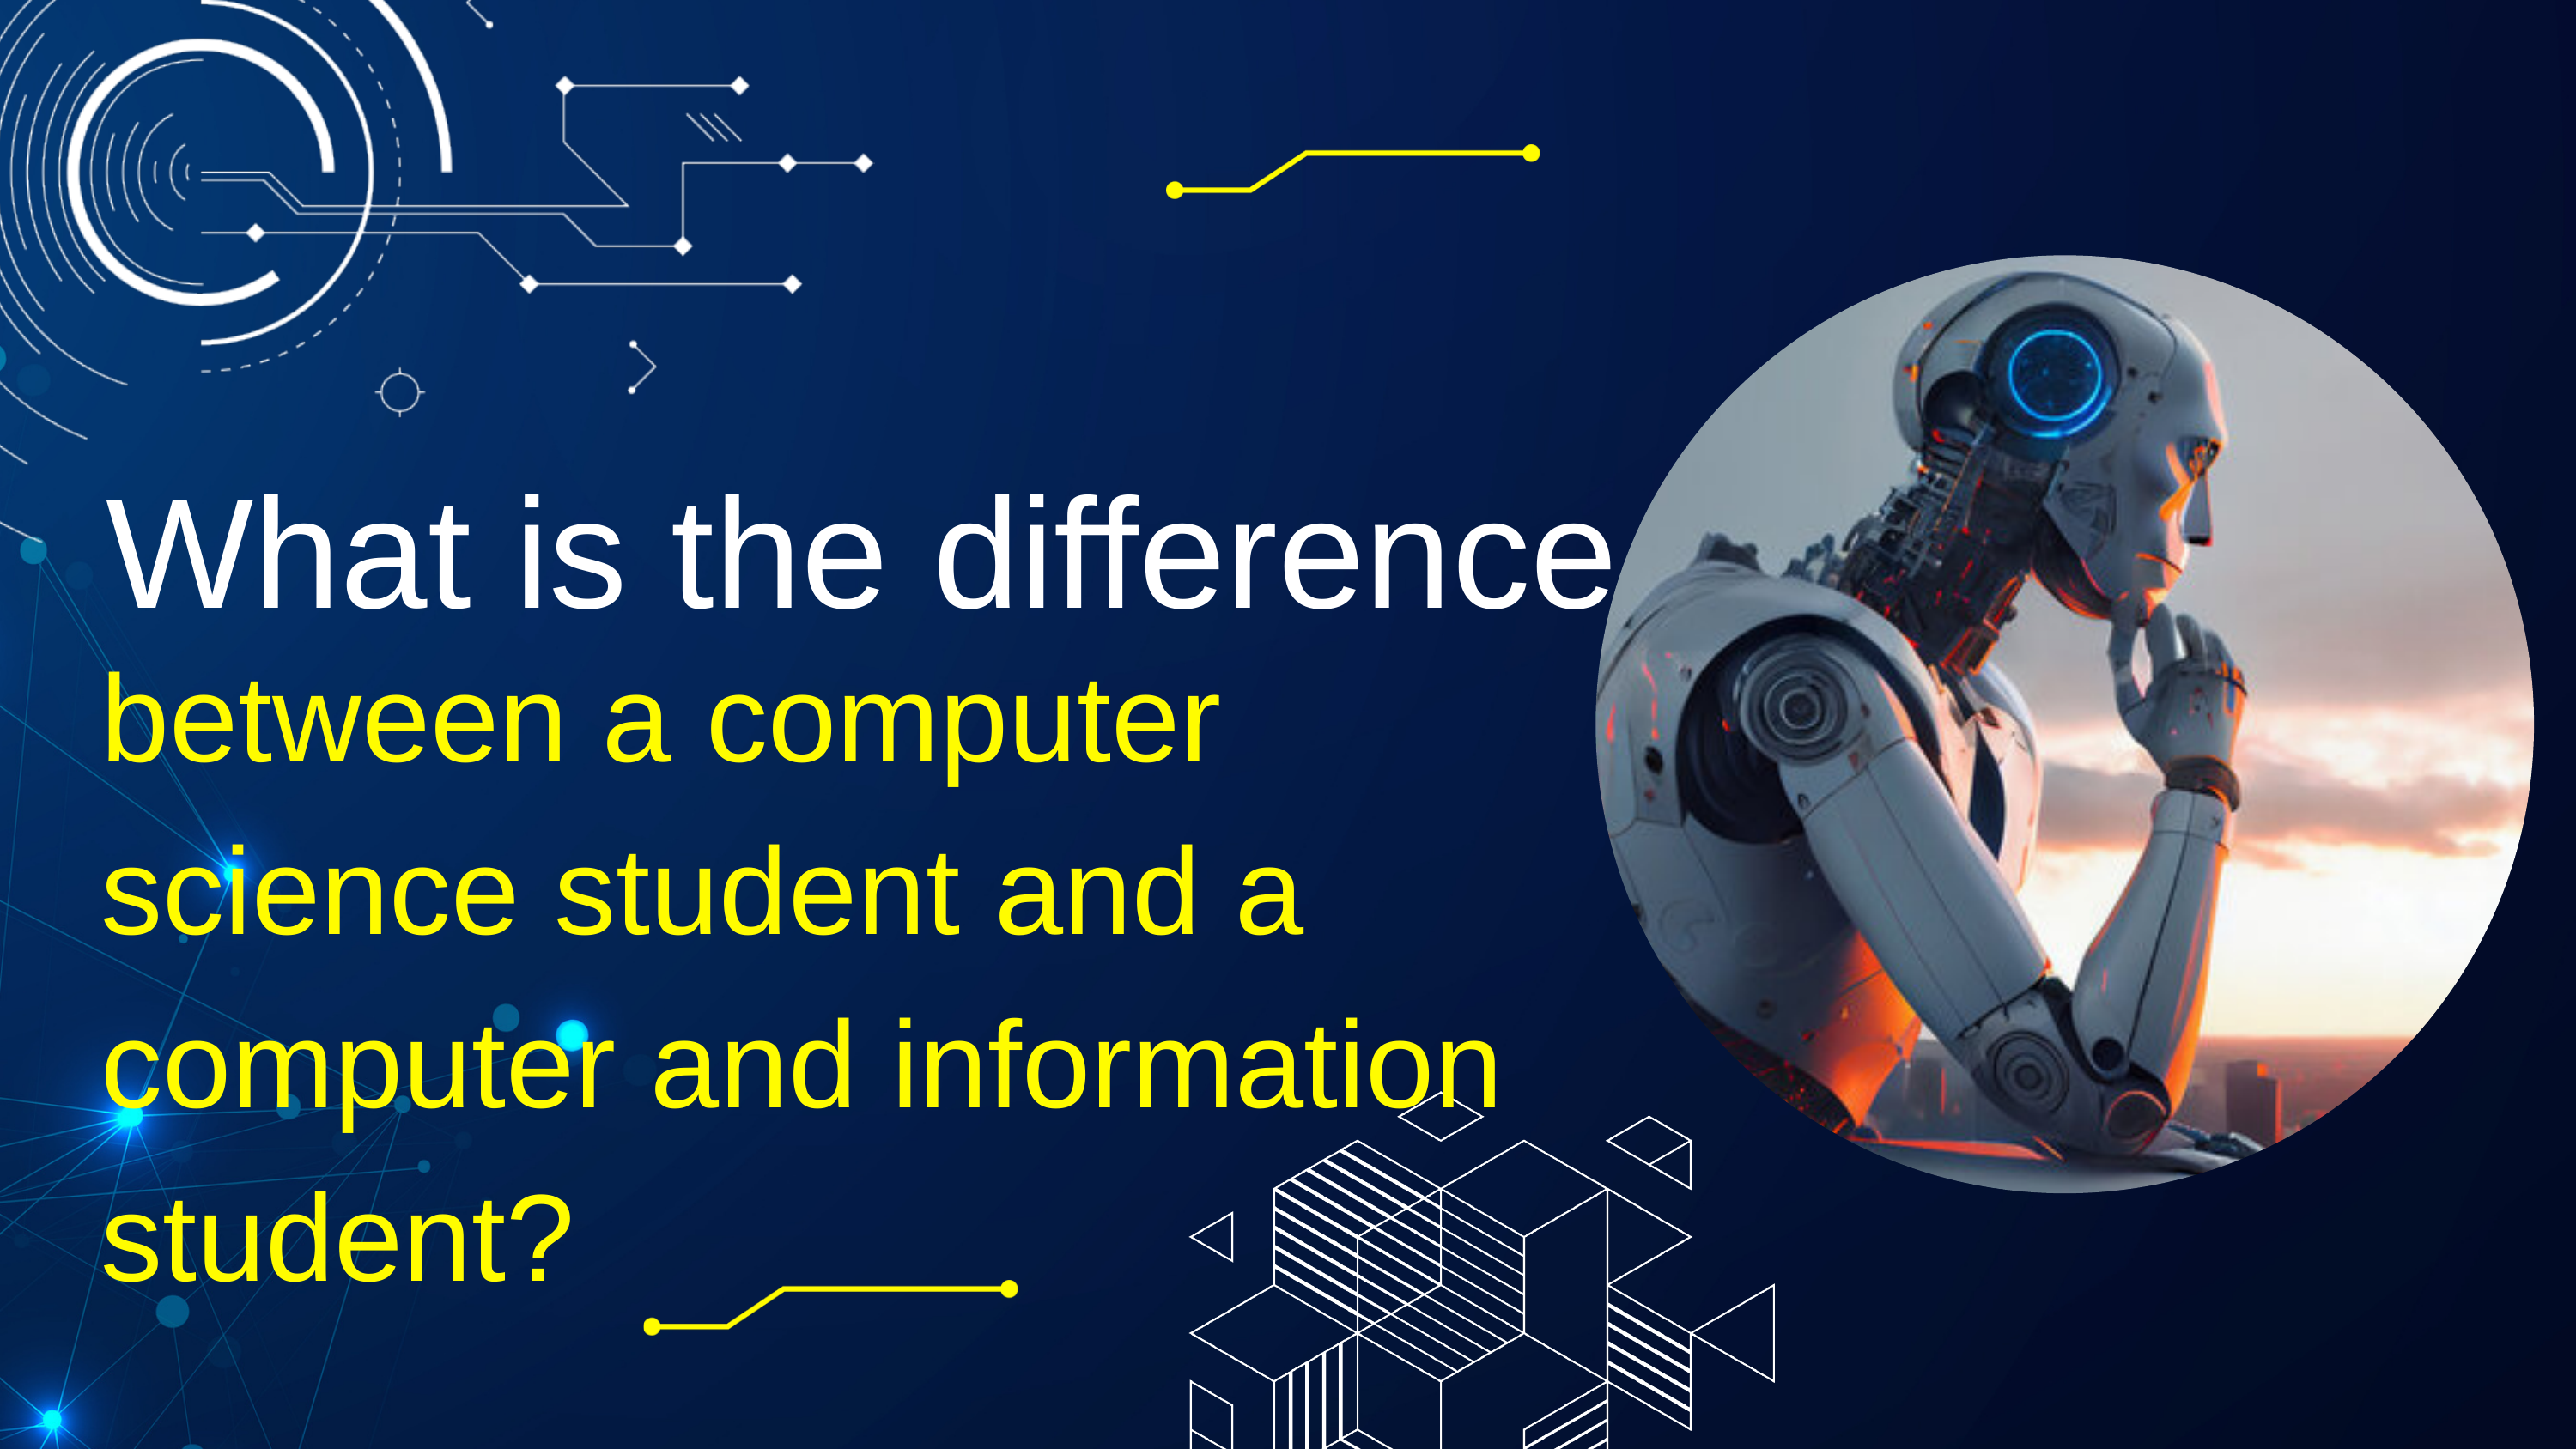

What is the difference
between a computer science student and a computer and information student?